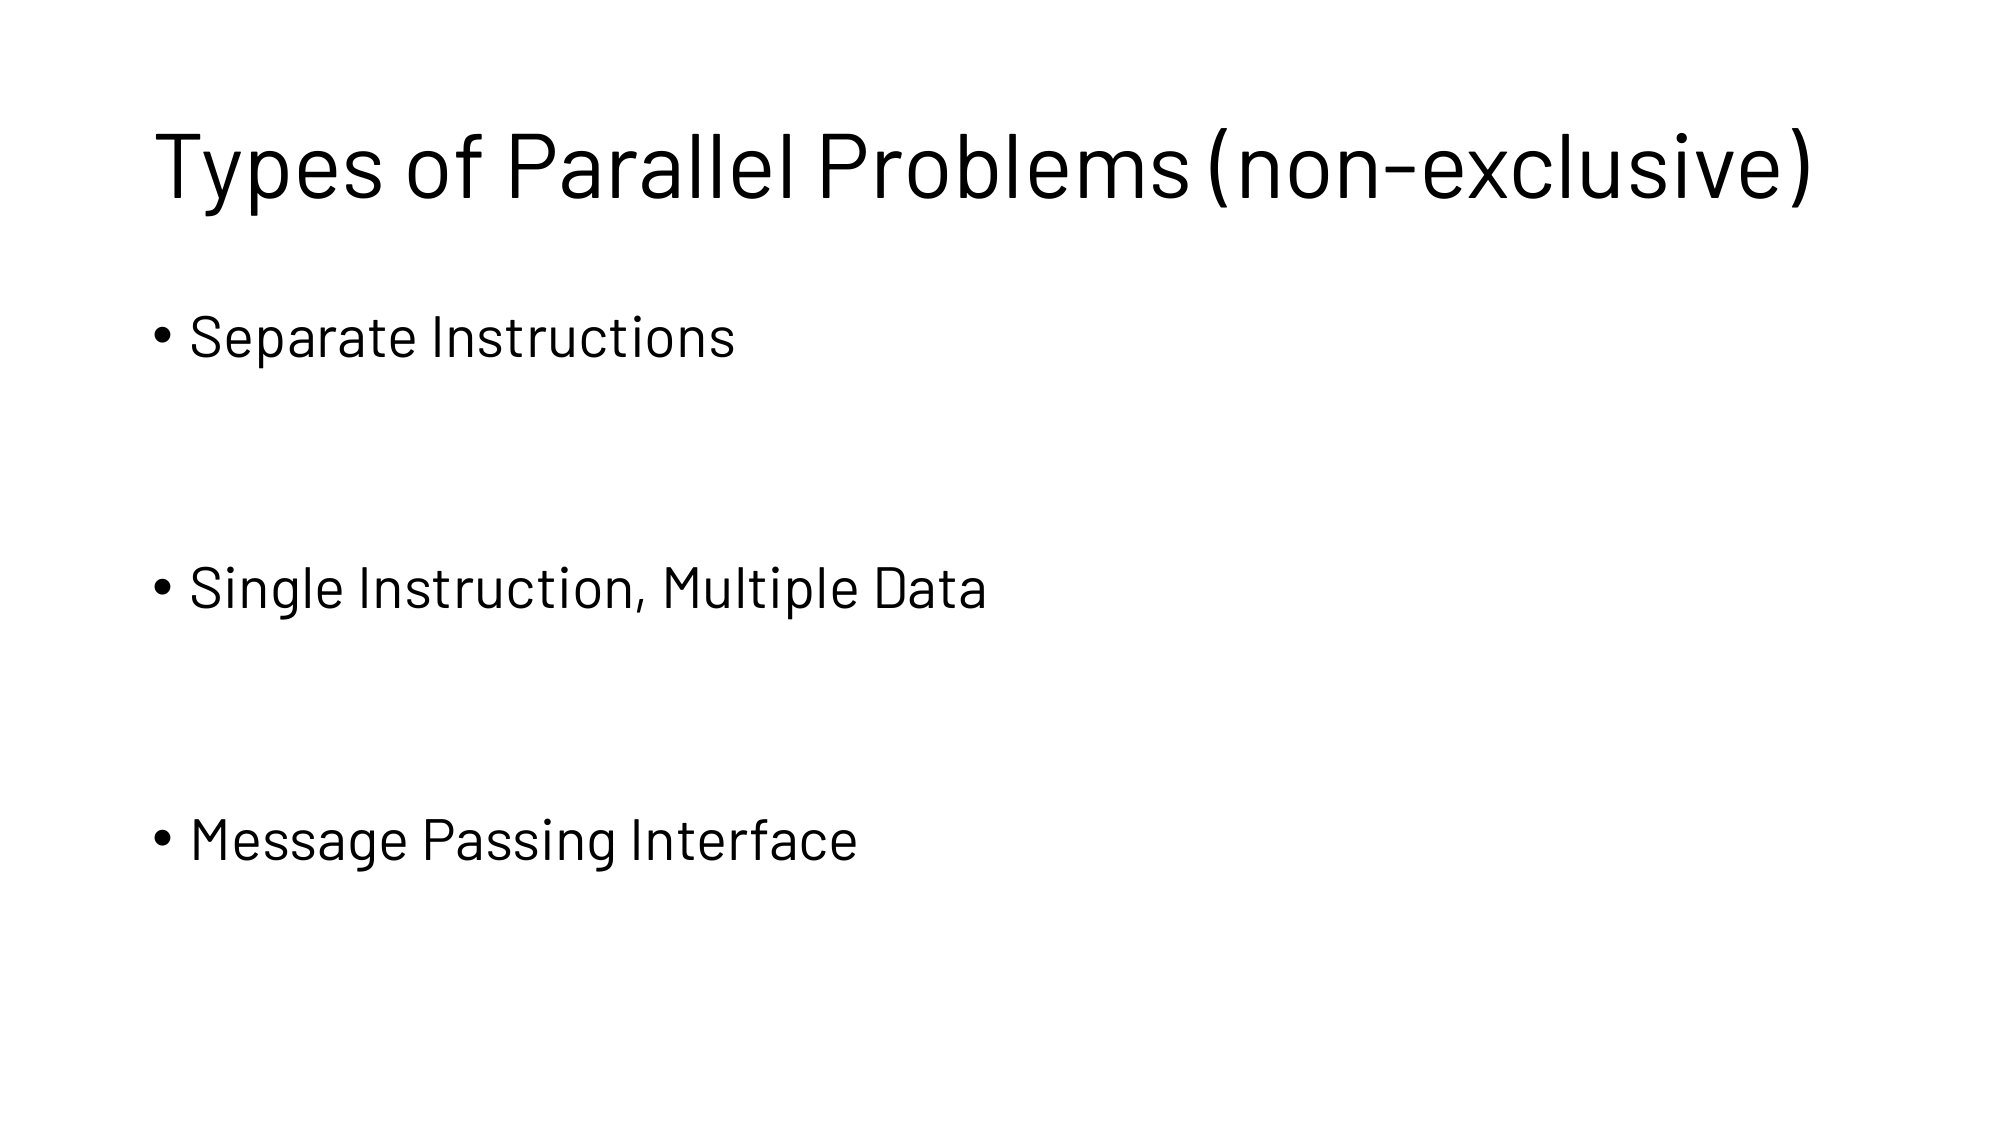

# Types of Parallel Problems (non-exclusive)
Separate Instructions

Single Instruction, Multiple Data

Message Passing Interface